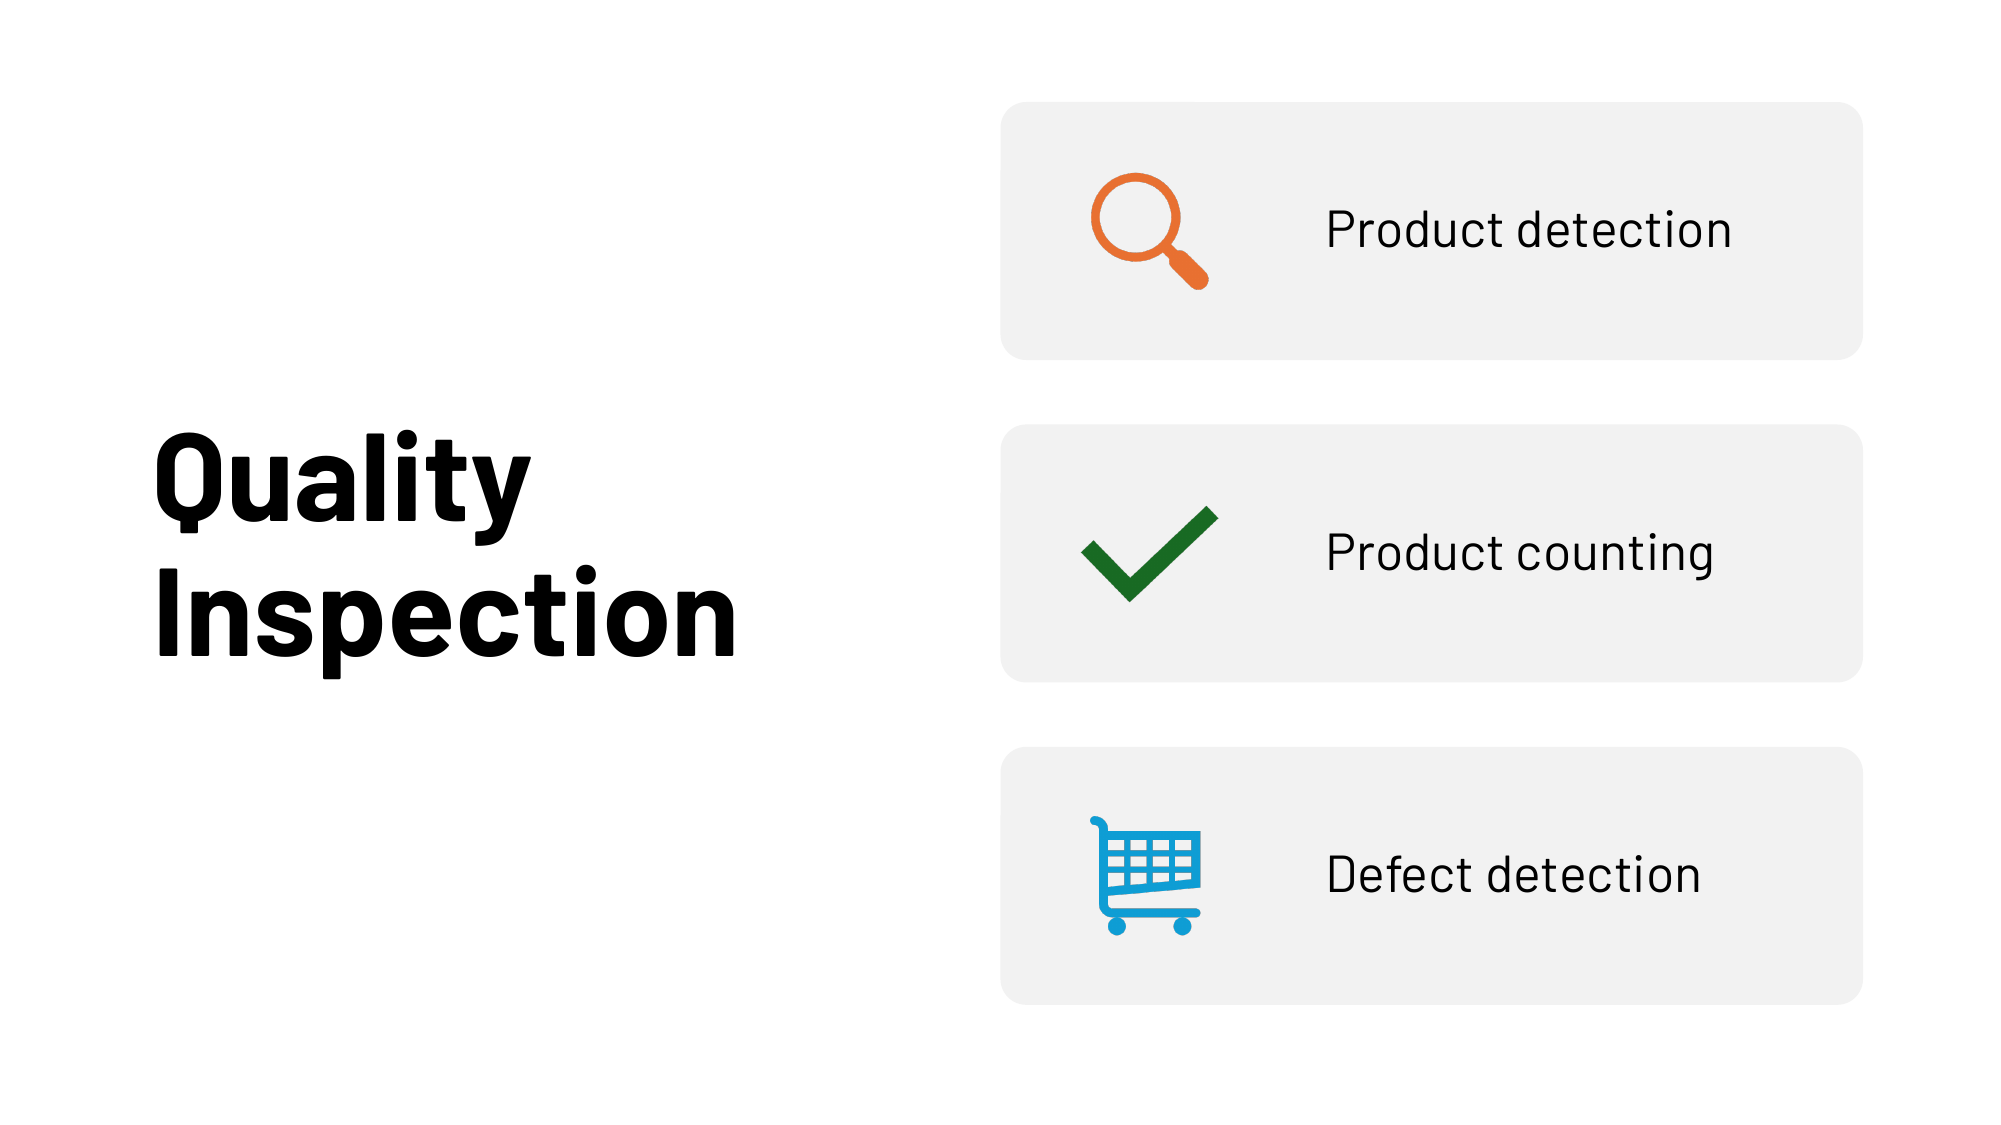

Quality Inspection
Product detection
Product counting
Defect detection